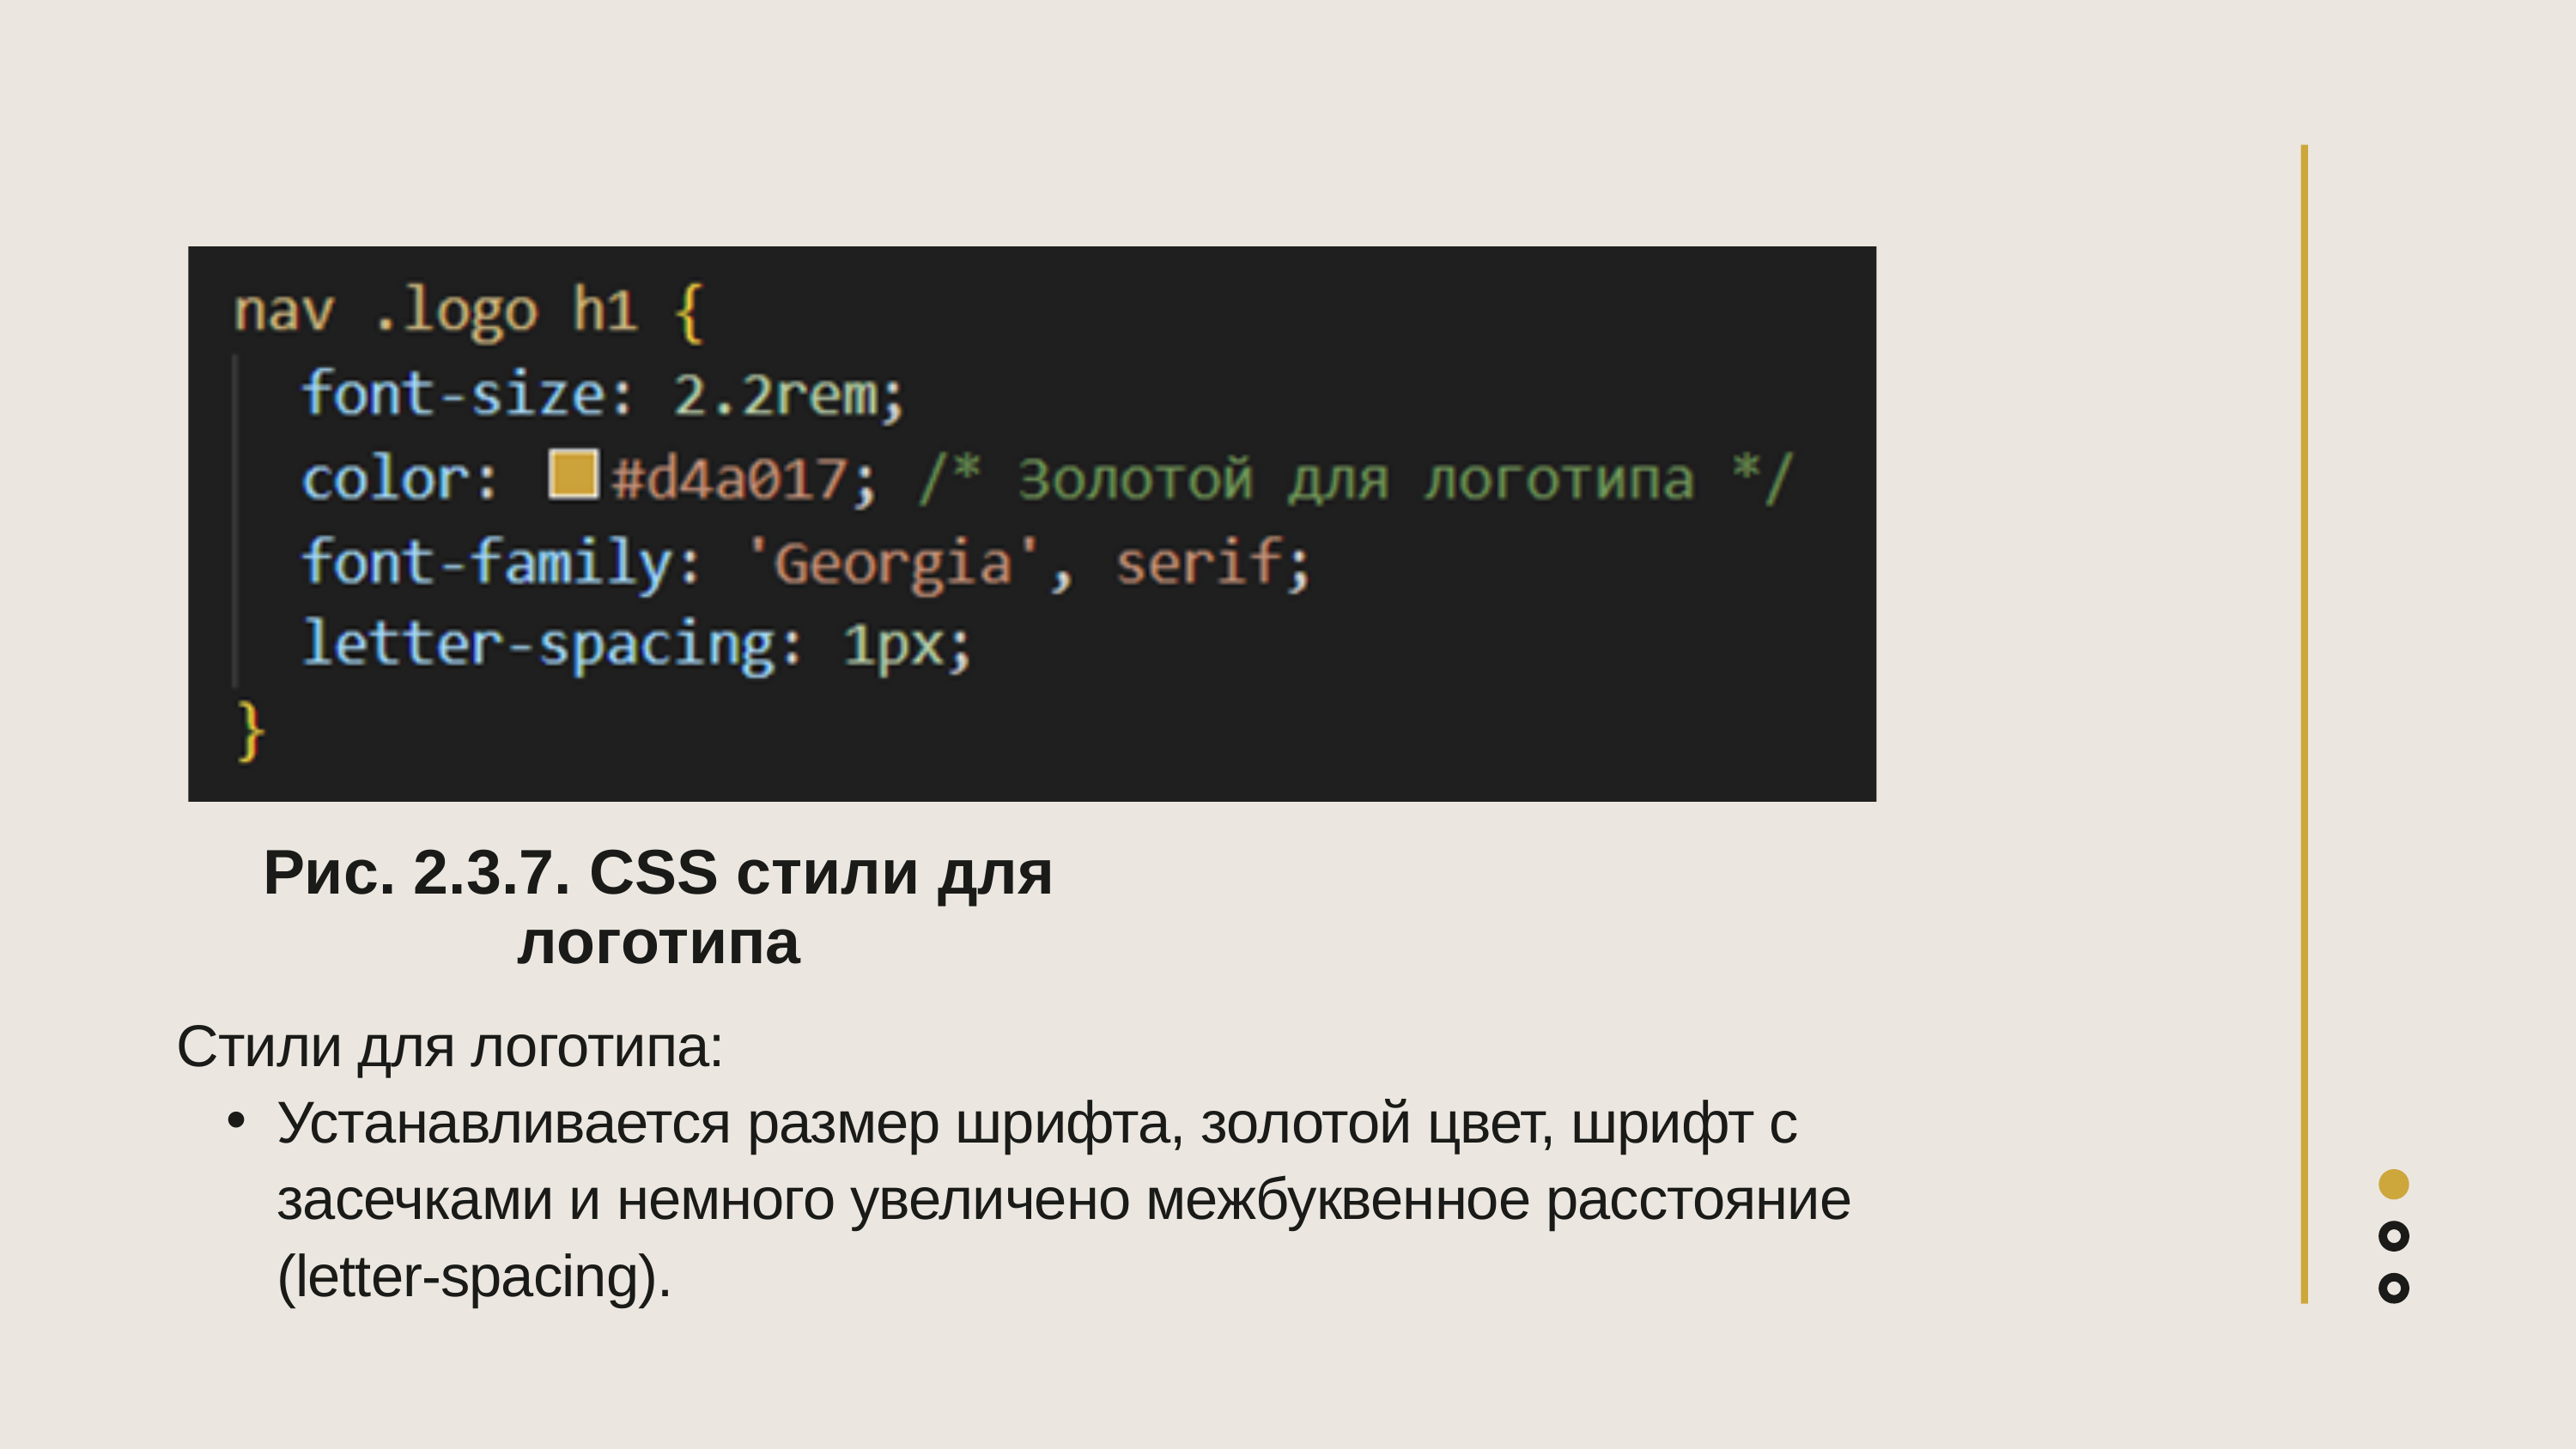

Рис. 2.3.7. CSS стили для логотипа
Стили для логотипа:
Устанавливается размер шрифта, золотой цвет, шрифт с засечками и немного увеличено межбуквенное расстояние (letter-spacing).